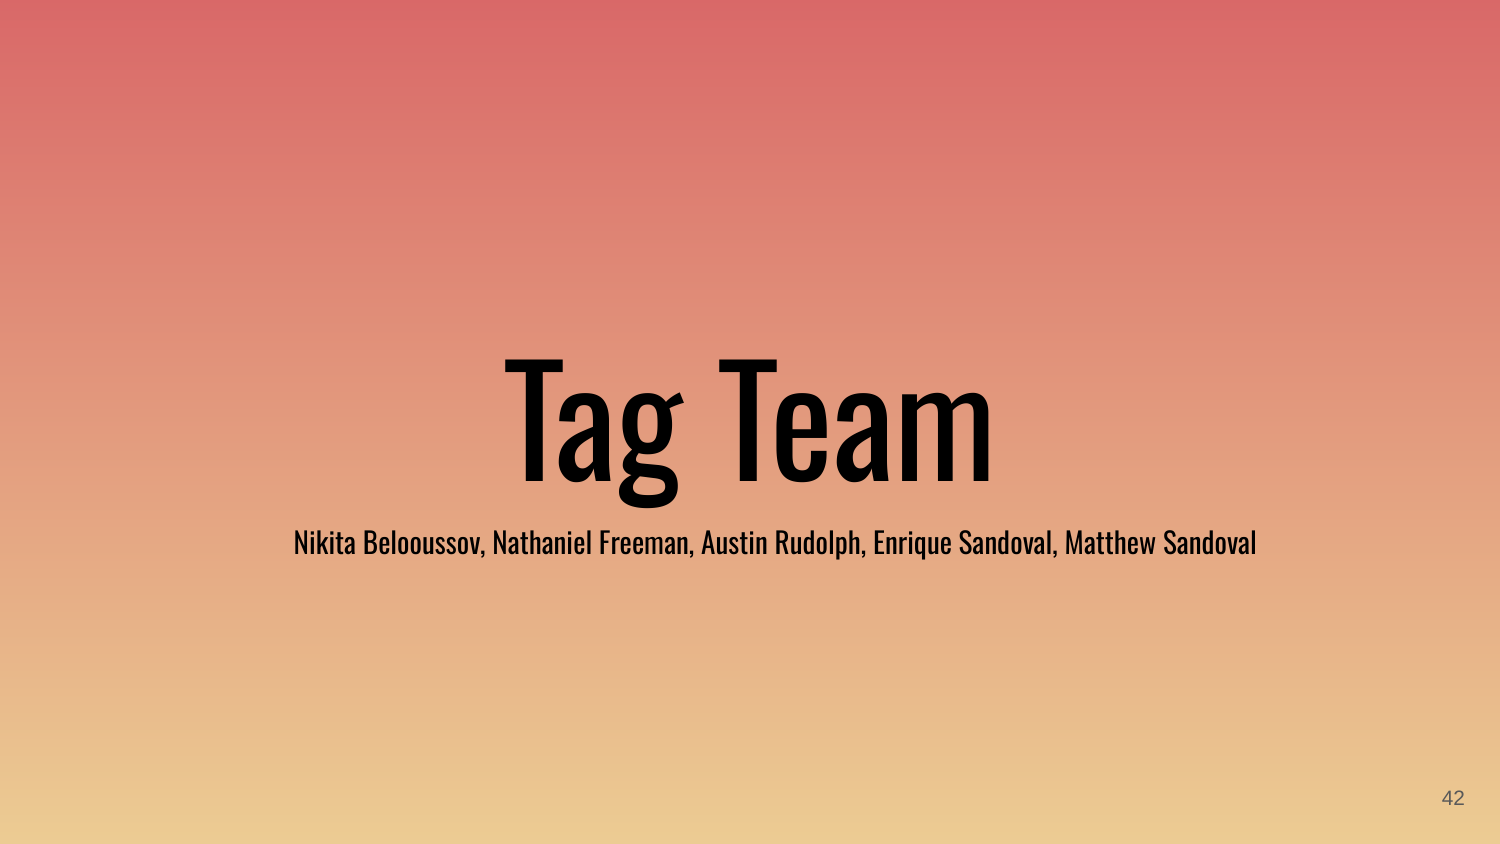

# Tag Team
Nikita Belooussov, Nathaniel Freeman, Austin Rudolph, Enrique Sandoval, Matthew Sandoval
42